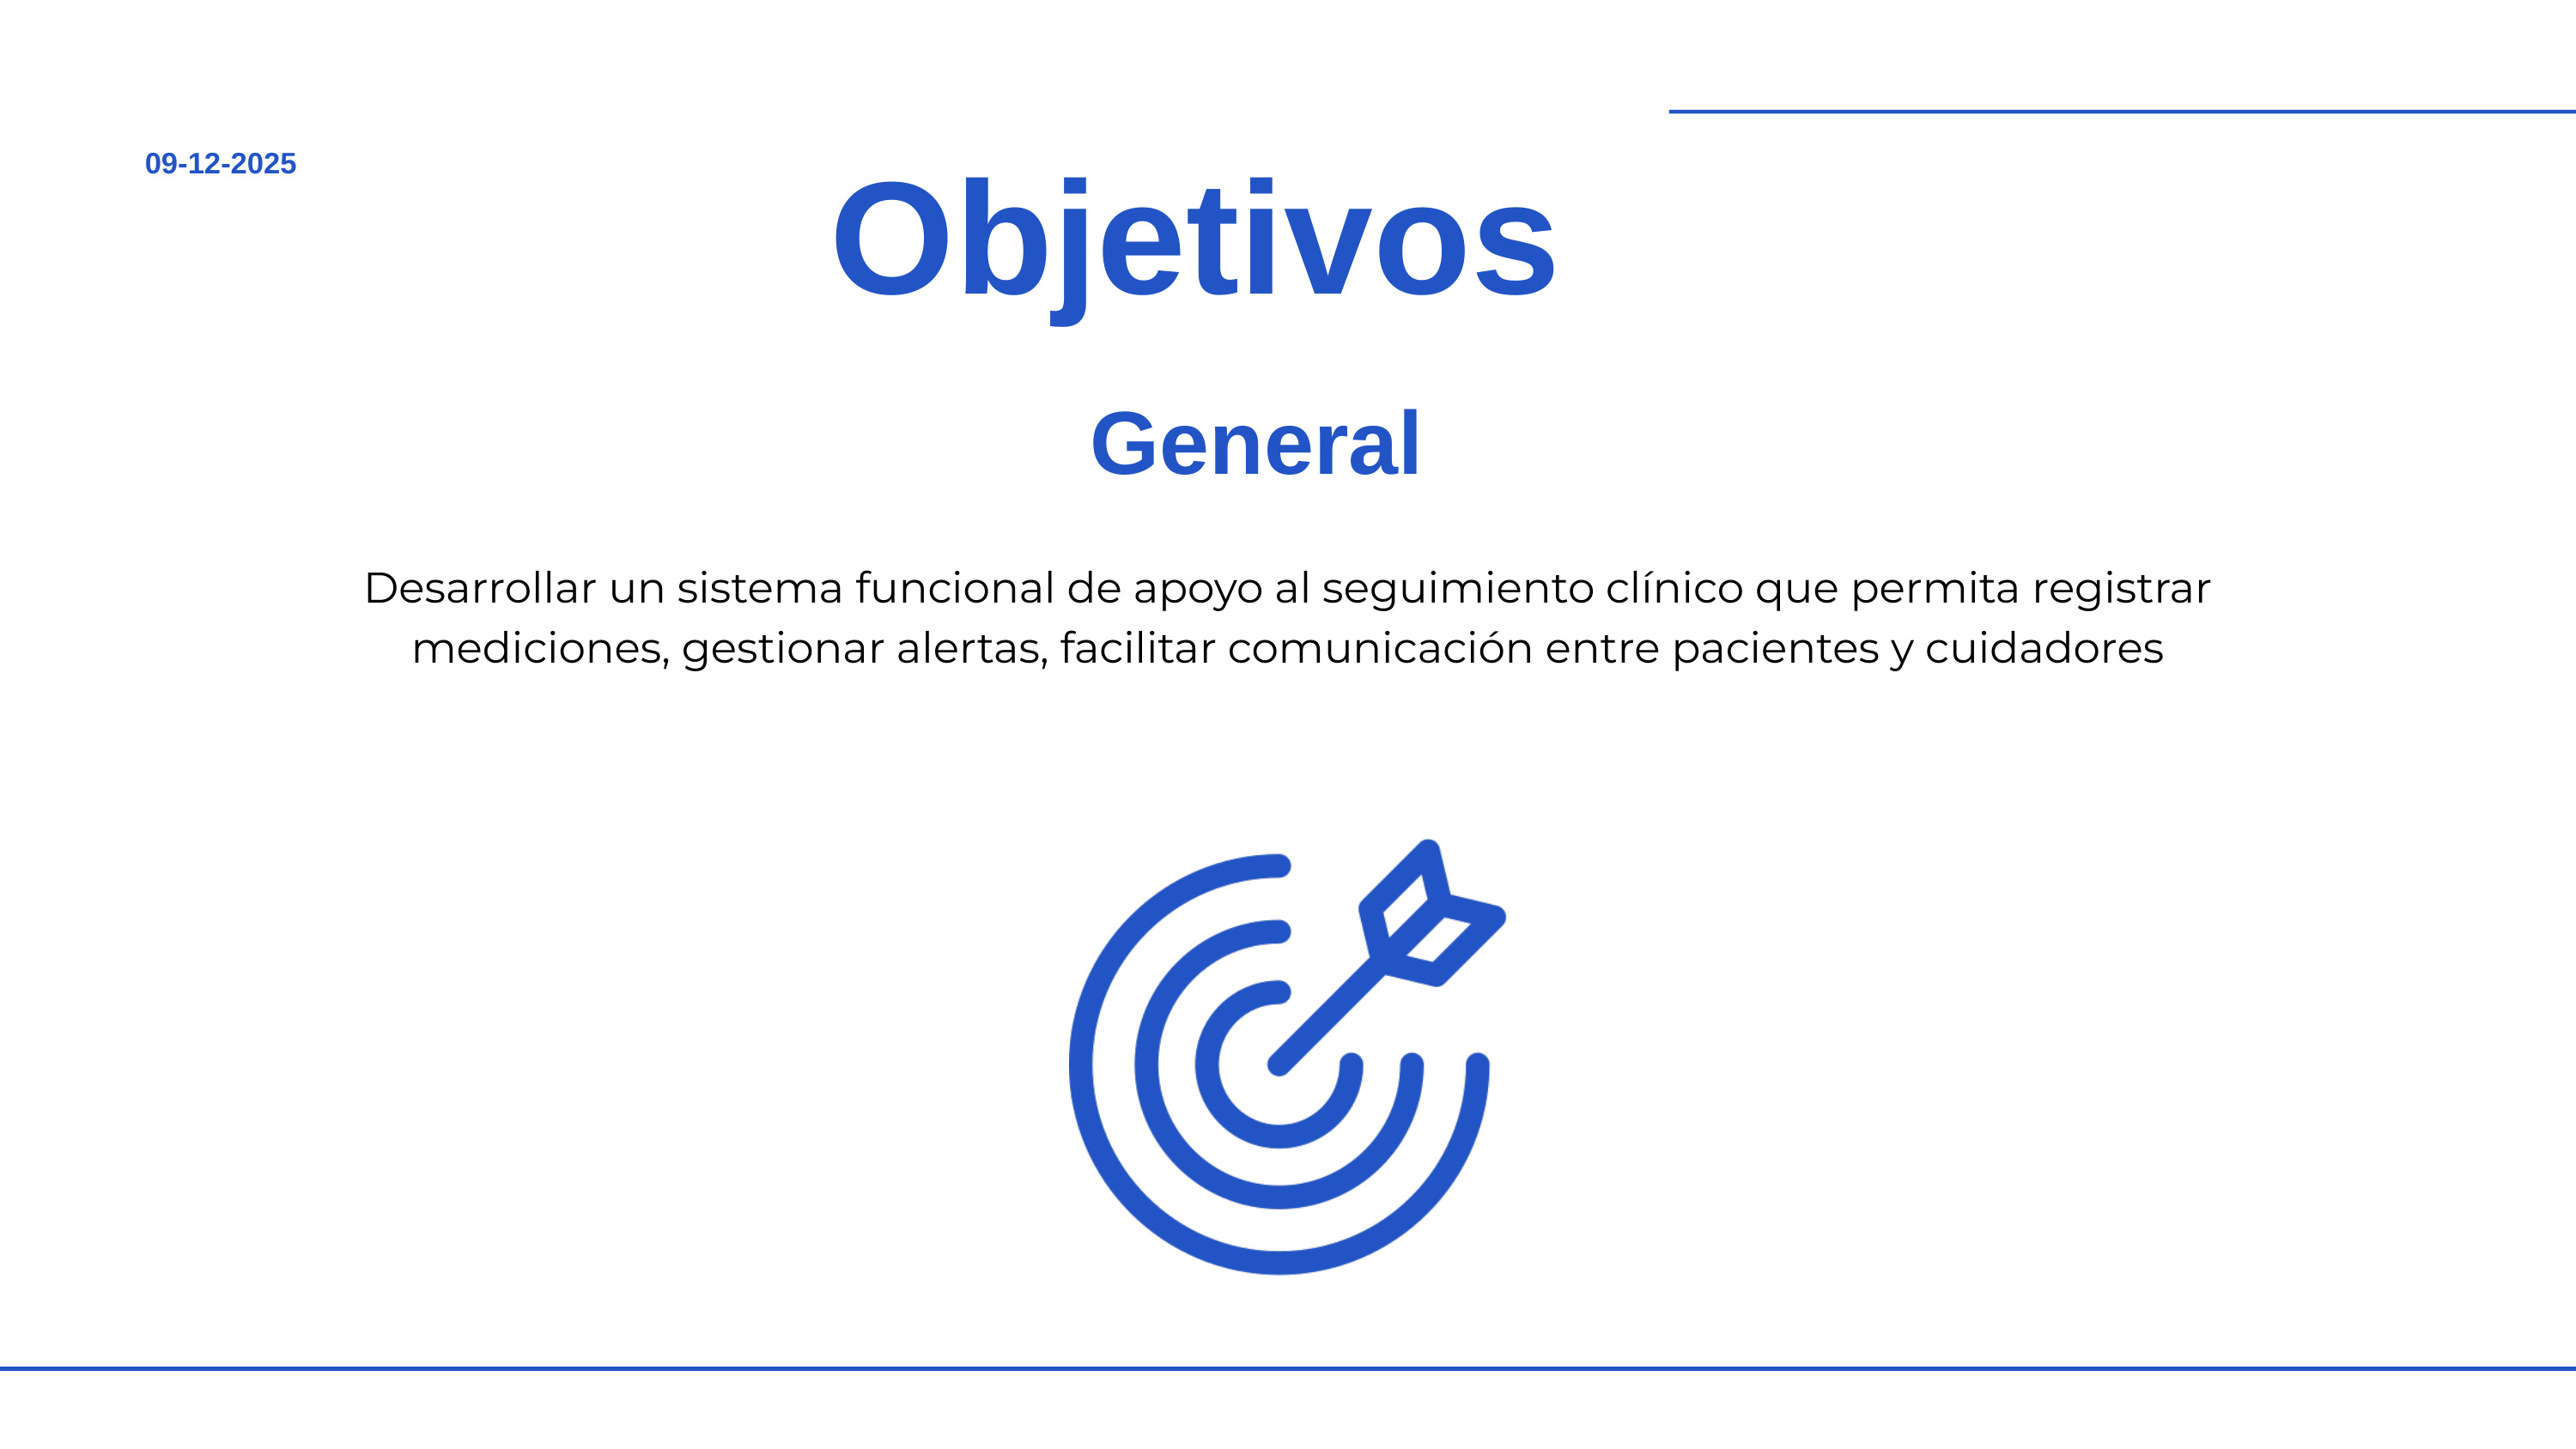

09-12-2025
Objetivos
General
Desarrollar un sistema funcional de apoyo al seguimiento clínico que permita registrar mediciones, gestionar alertas, facilitar comunicación entre pacientes y cuidadores